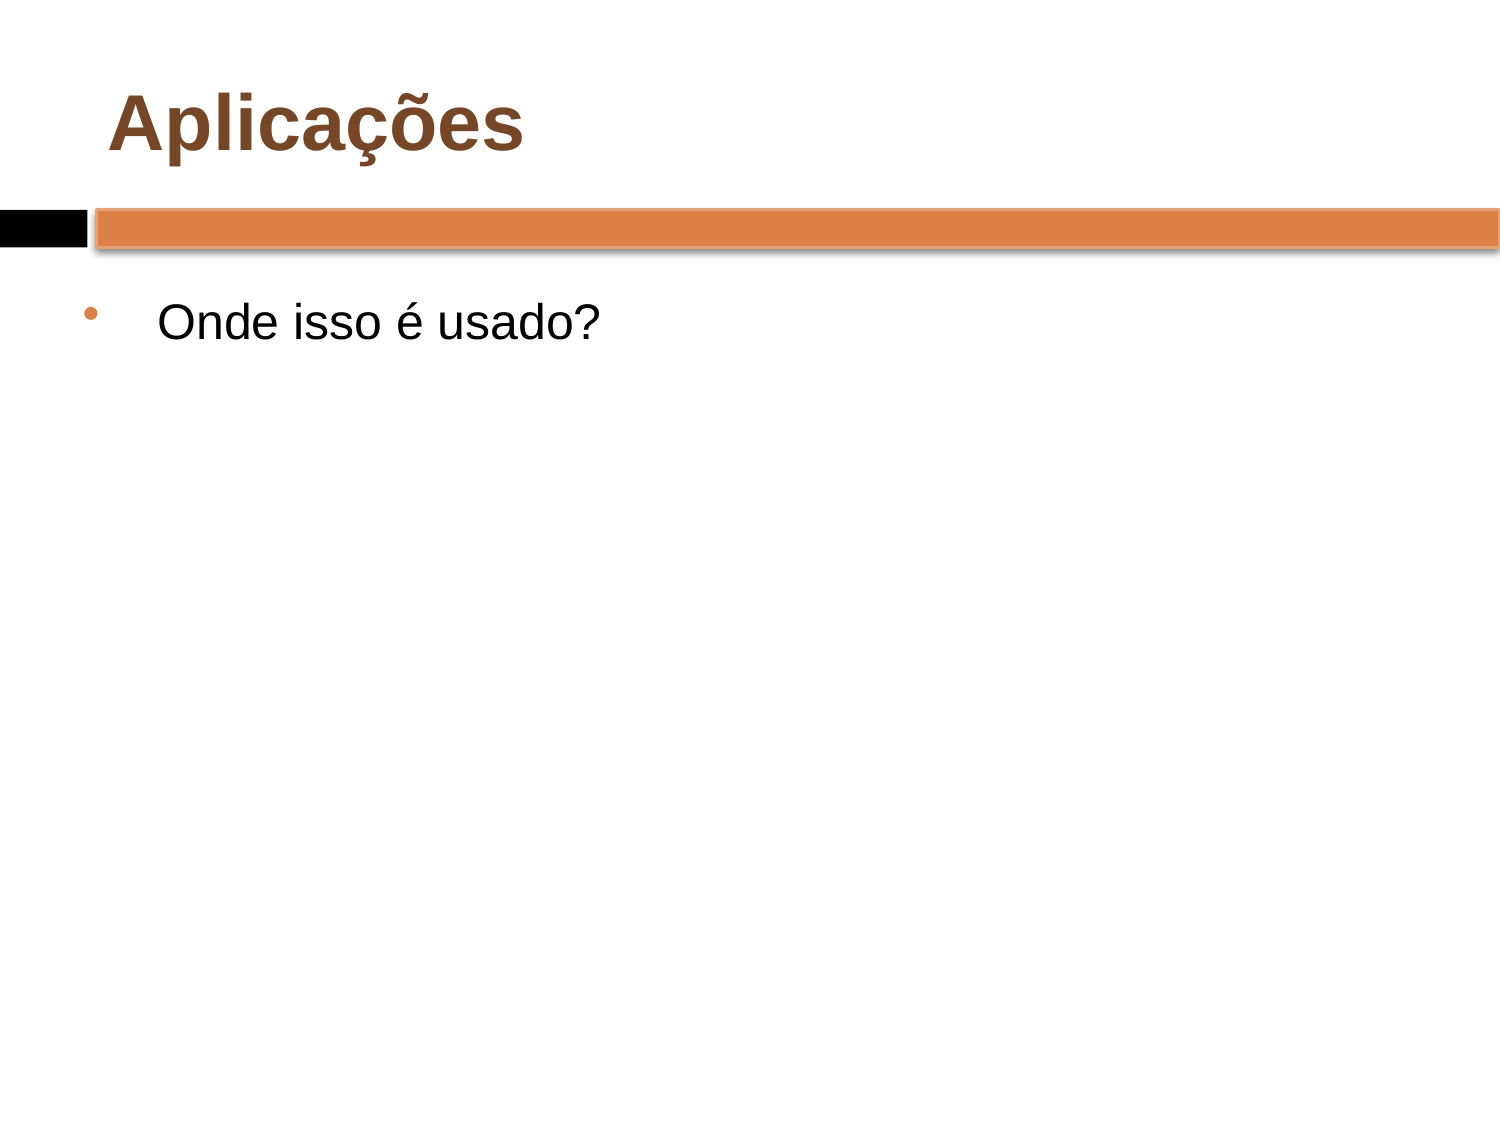

# Aplicações
Onde isso é usado?
14